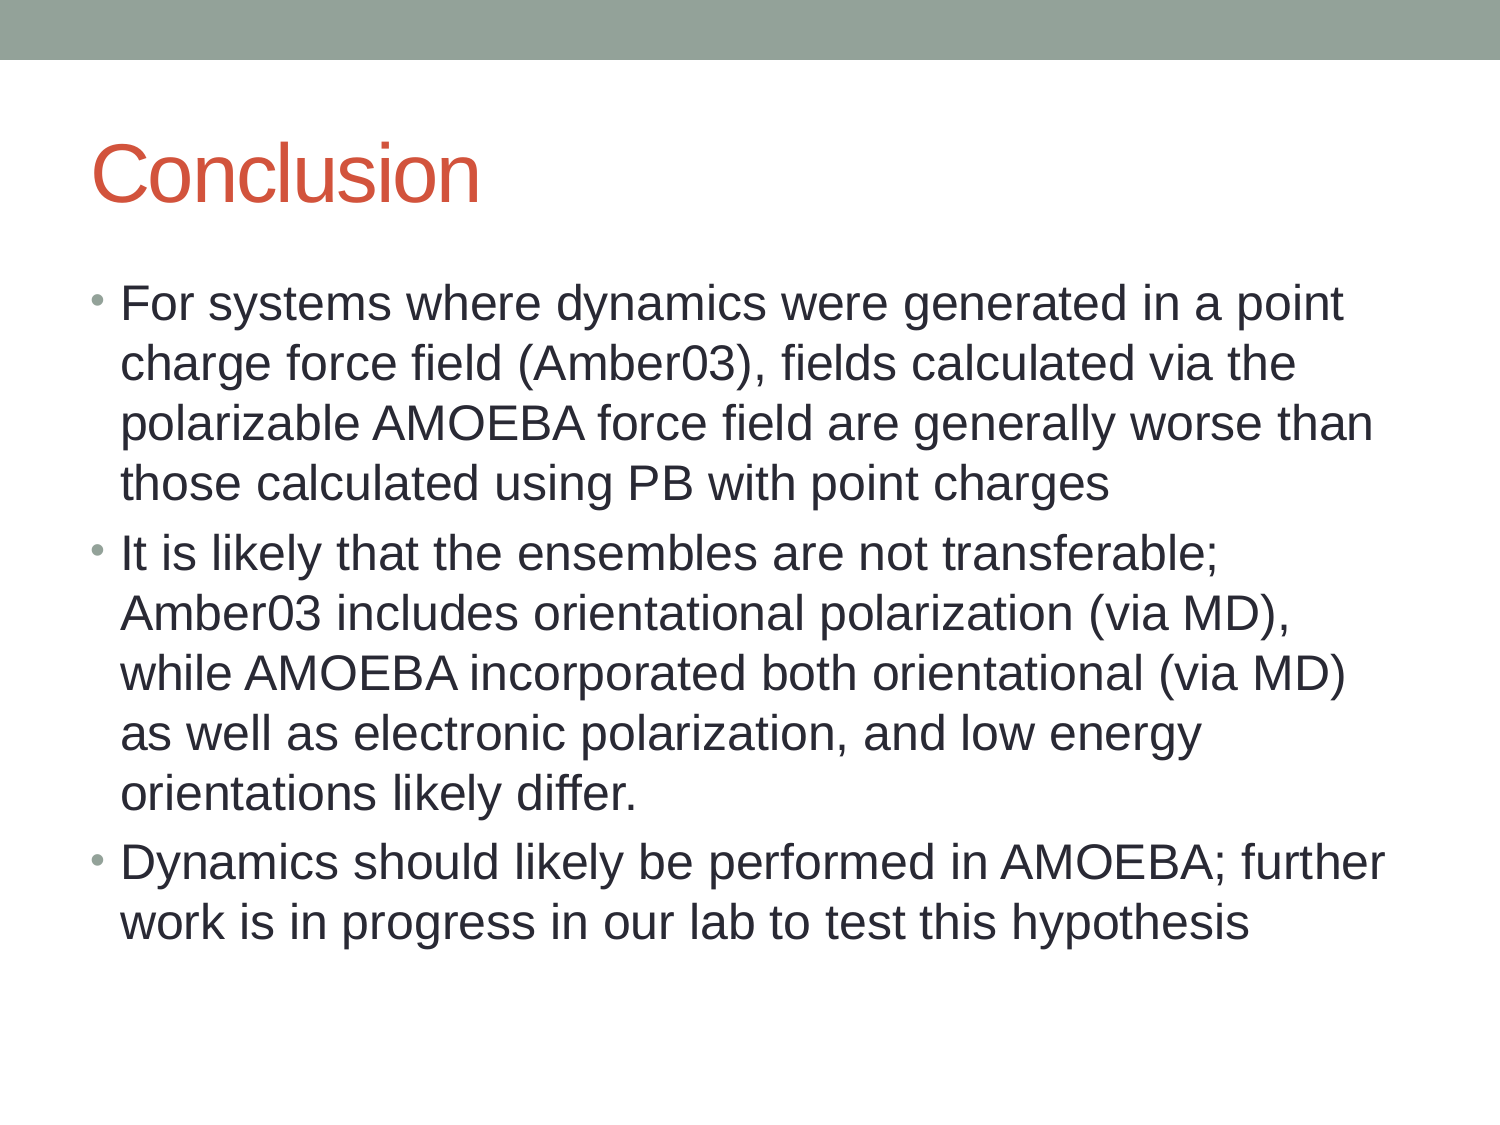

# Conclusion
For systems where dynamics were generated in a point charge force field (Amber03), fields calculated via the polarizable AMOEBA force field are generally worse than those calculated using PB with point charges
It is likely that the ensembles are not transferable; Amber03 includes orientational polarization (via MD), while AMOEBA incorporated both orientational (via MD) as well as electronic polarization, and low energy orientations likely differ.
Dynamics should likely be performed in AMOEBA; further work is in progress in our lab to test this hypothesis